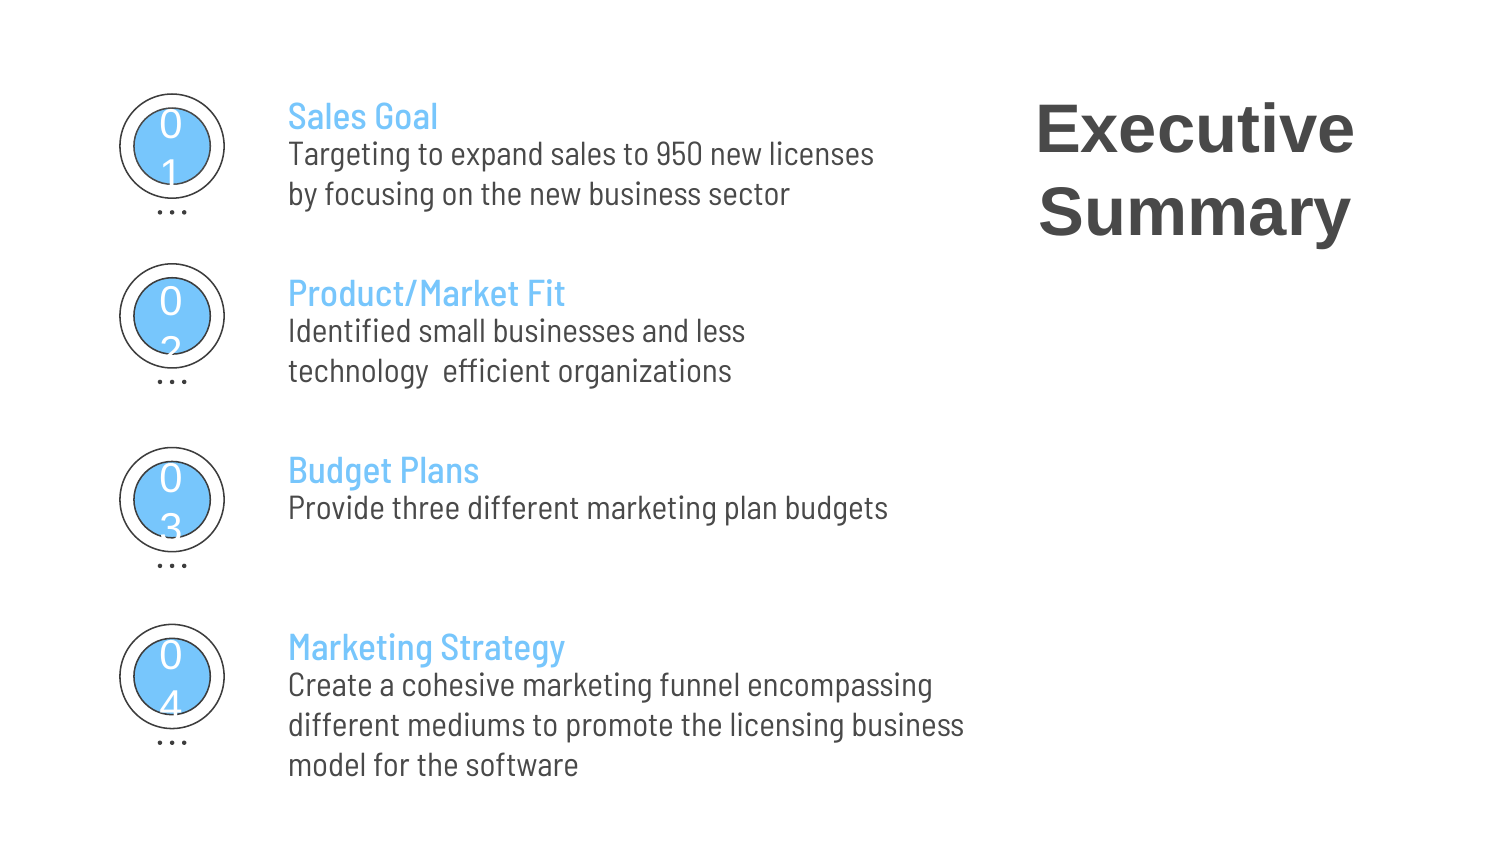

# Executive Summary
Sales Goal

Targeting to expand sales to 950 new licenses by focusing on the new business sector
01
Product/Market Fit

Identified small businesses and less technology  efficient organizations
02
Budget Plans

Provide three different marketing plan budgets
03
Marketing Strategy

Create a cohesive marketing funnel encompassing different mediums to promote the licensing business model for the software
04